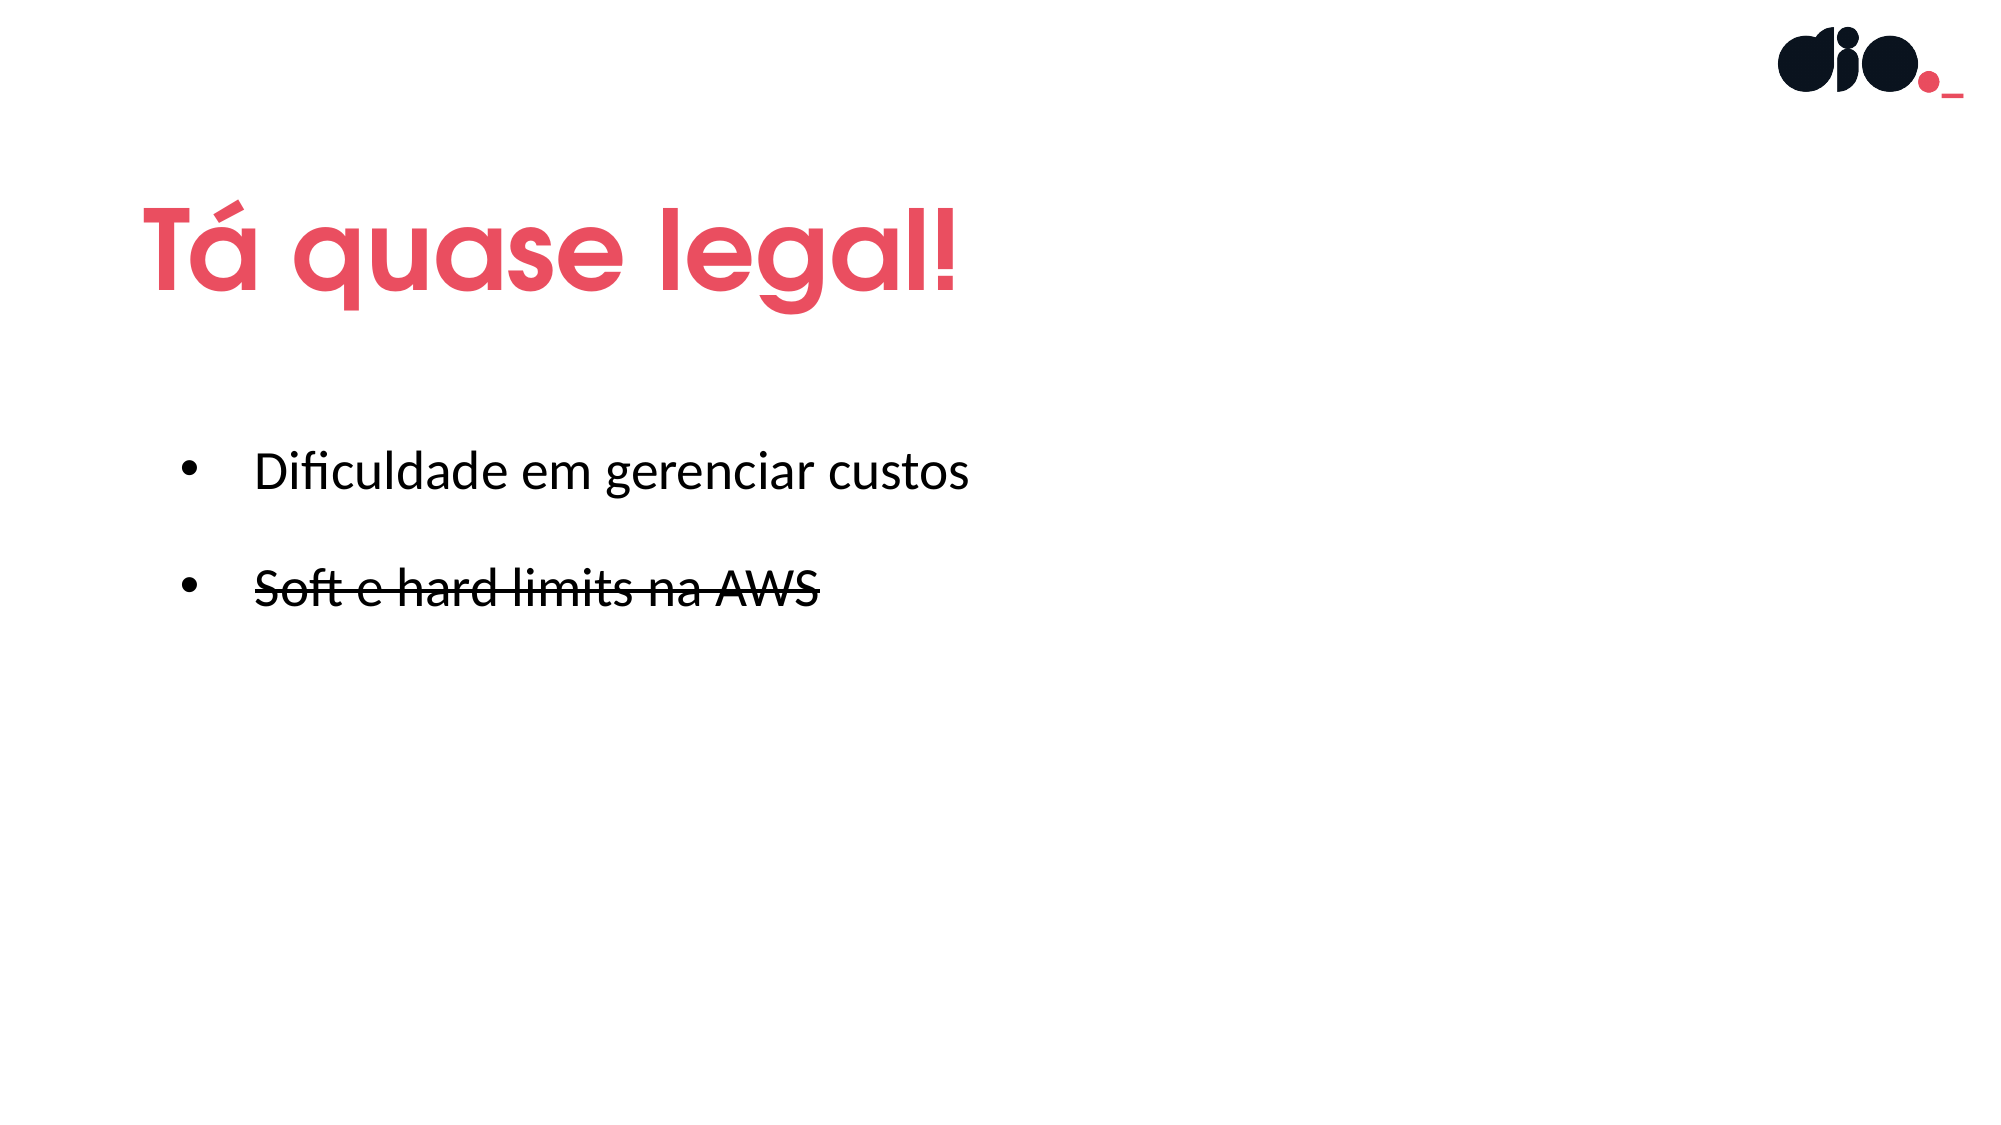

Tá quase legal!
Dificuldade em gerenciar custos
Soft e hard limits na AWS